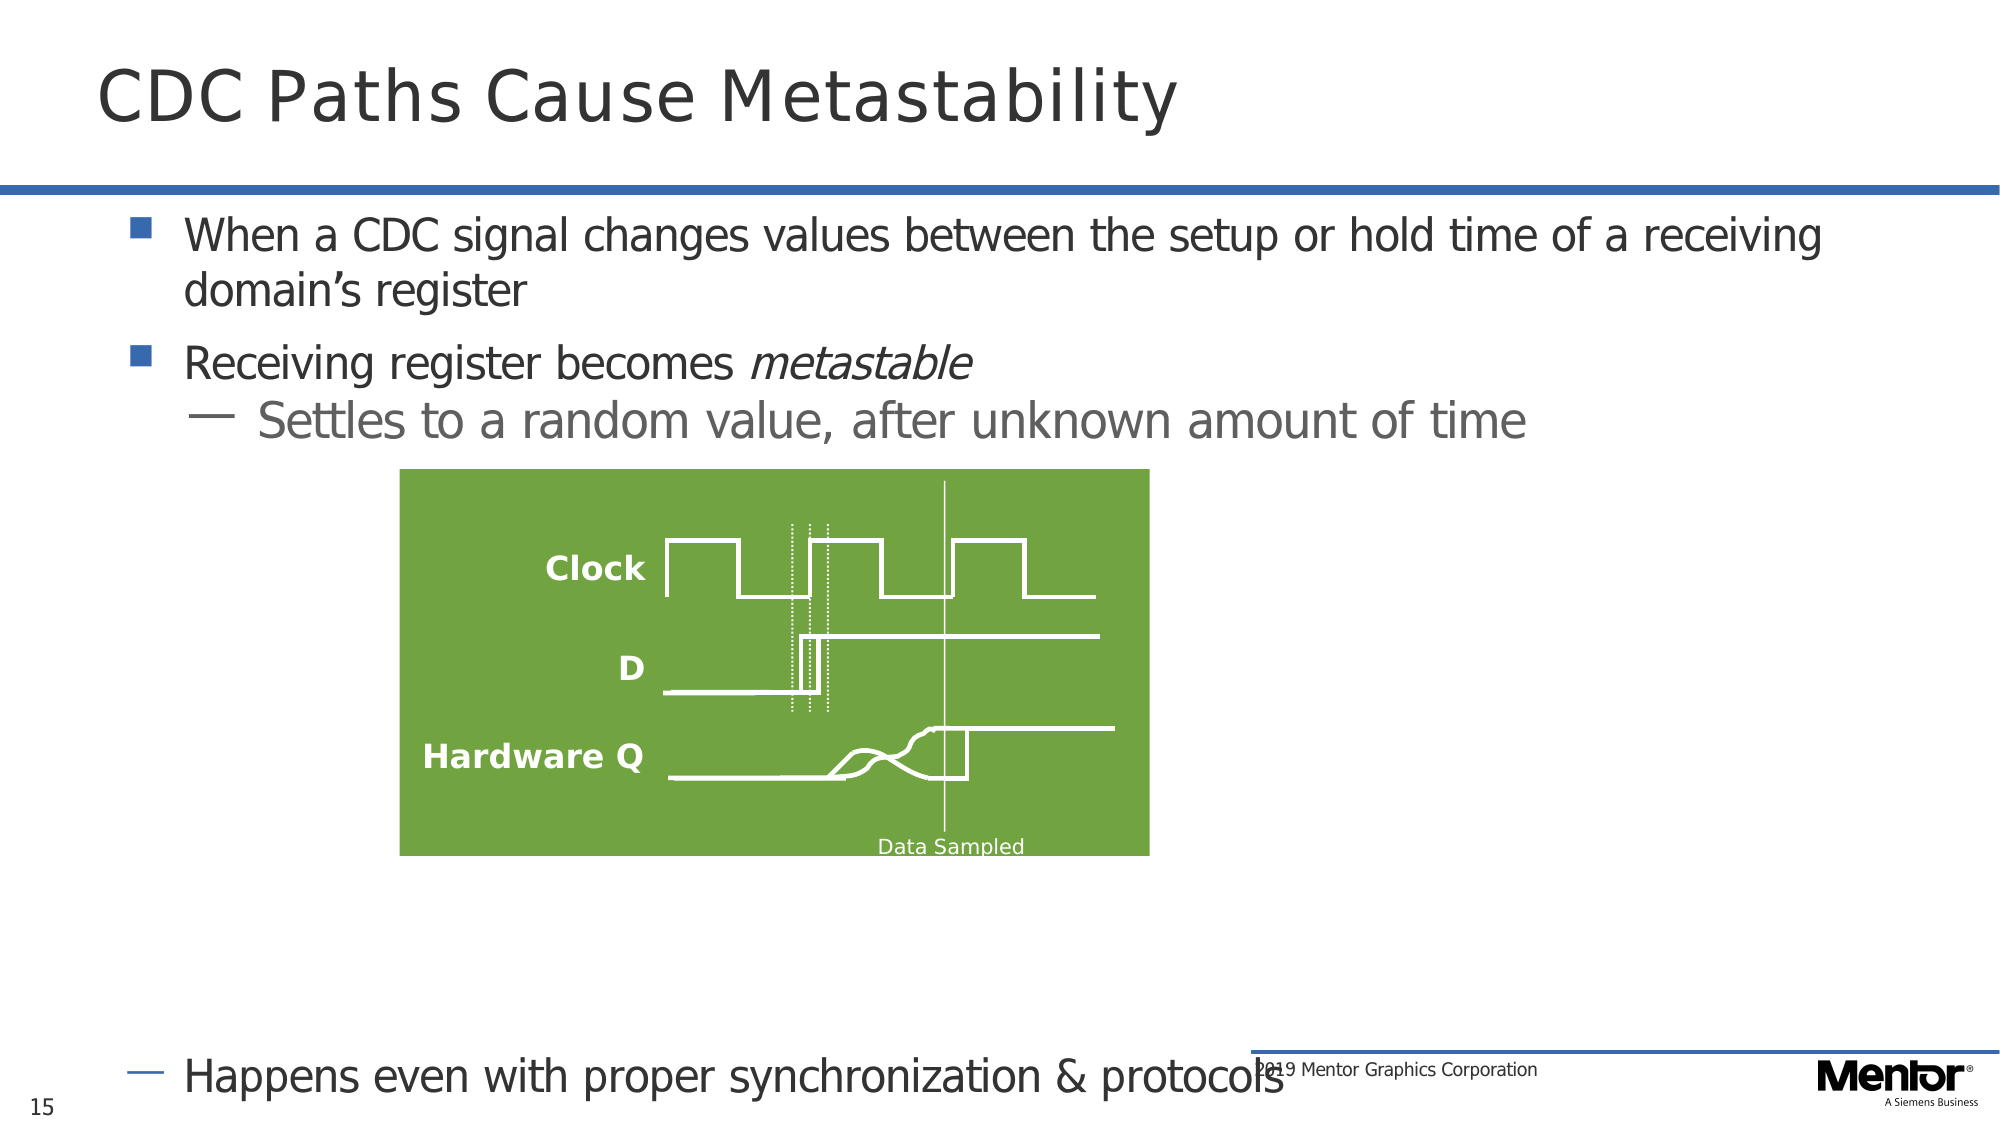

# CDC Paths Cause Metastability
When a CDC signal changes values between the setup or hold time of a receiving domain’s register
Receiving register becomes metastable
Settles to a random value, after unknown amount of time

Happens even with proper synchronization & protocols
Can cause significant functional problems in the design

Clock

D
Hardware Q

Data Sampled
15